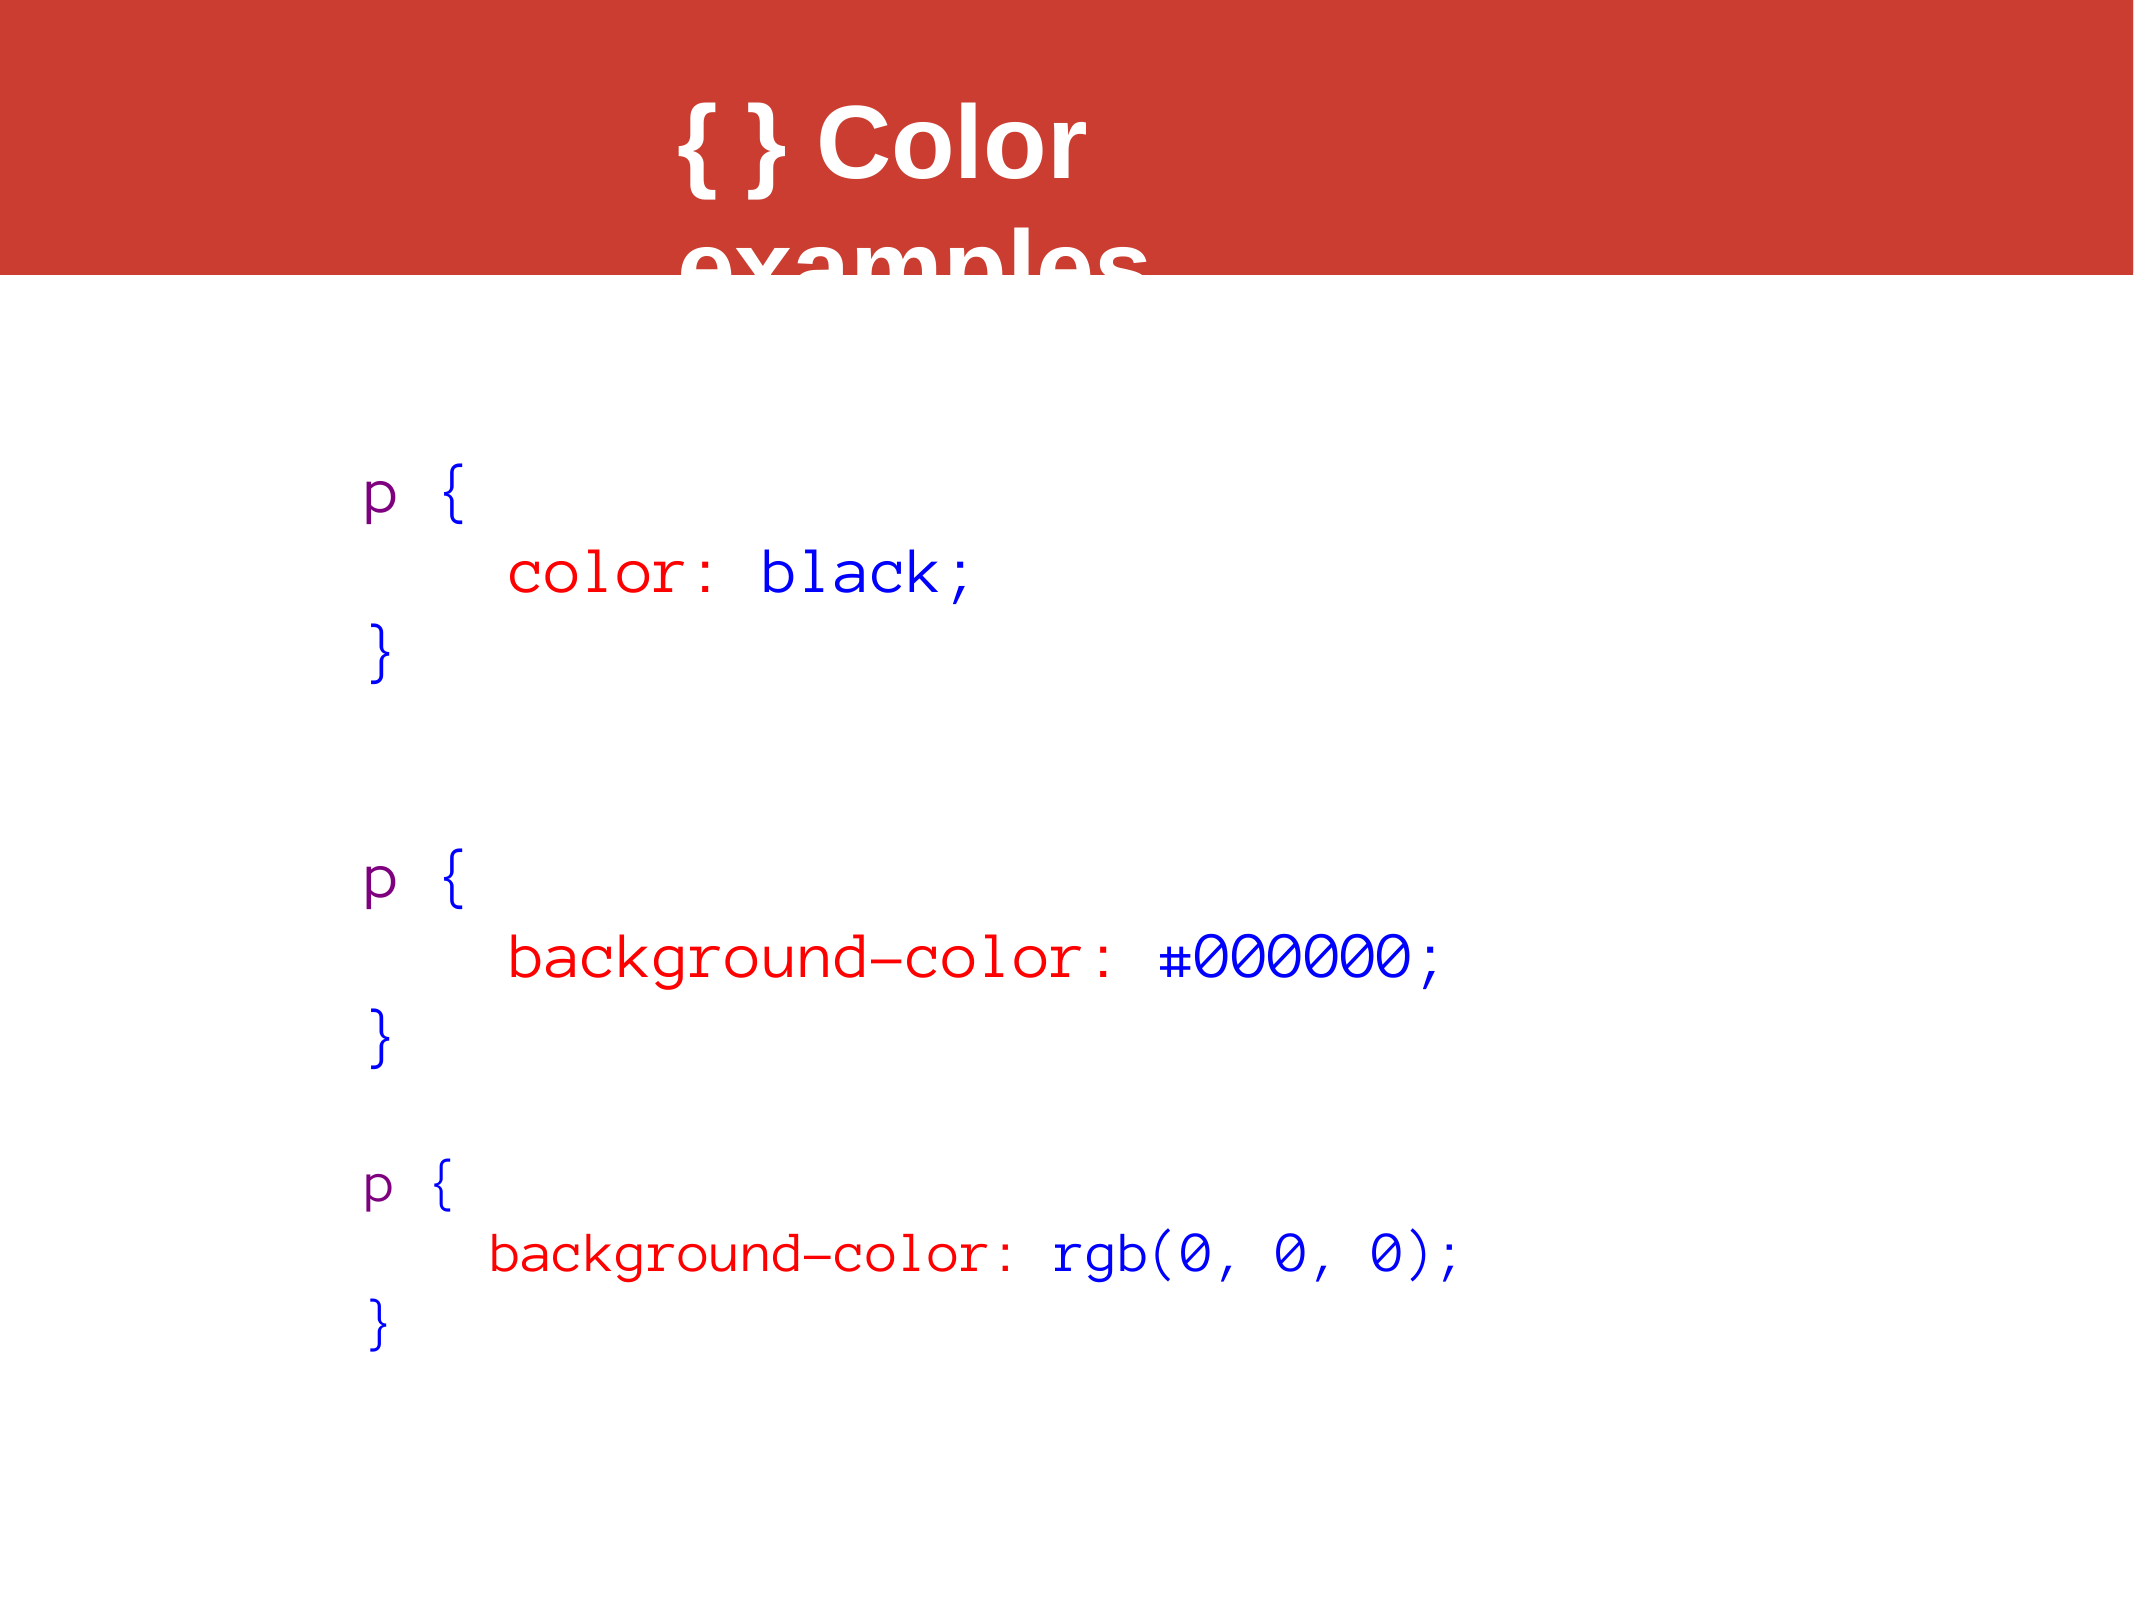

# { } Color examples
p {
    color: black;
}

p {
    background-color: #000000;
}

p {
    background-color: rgb(0, 0, 0);
}